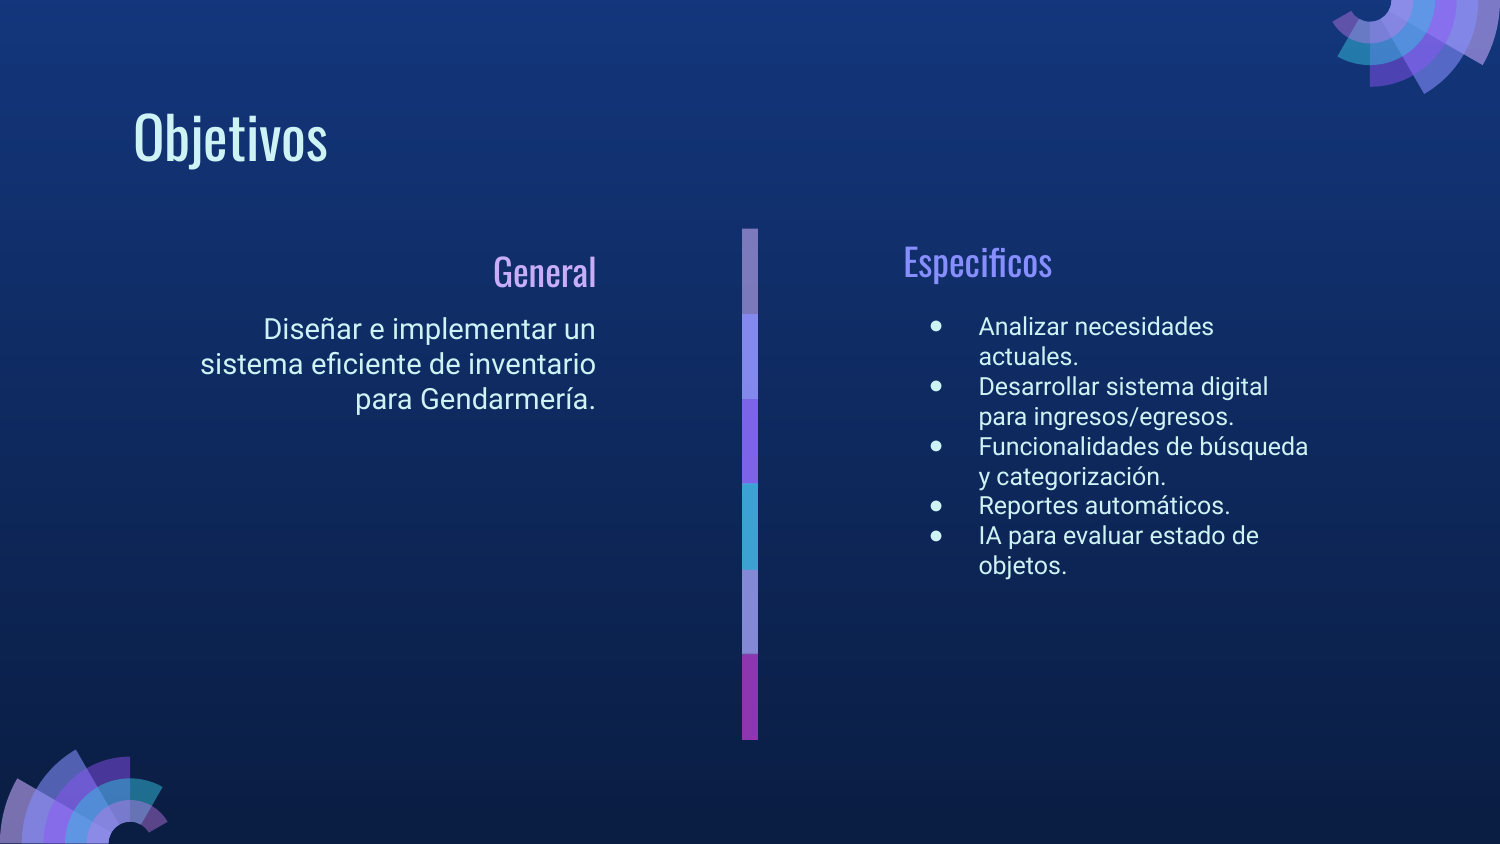

# Objetivos

Especificos
General
Diseñar e implementar un sistema eficiente de inventario para Gendarmería.
Analizar necesidades actuales.
Desarrollar sistema digital para ingresos/egresos.
Funcionalidades de búsqueda y categorización.
Reportes automáticos.
IA para evaluar estado de objetos.